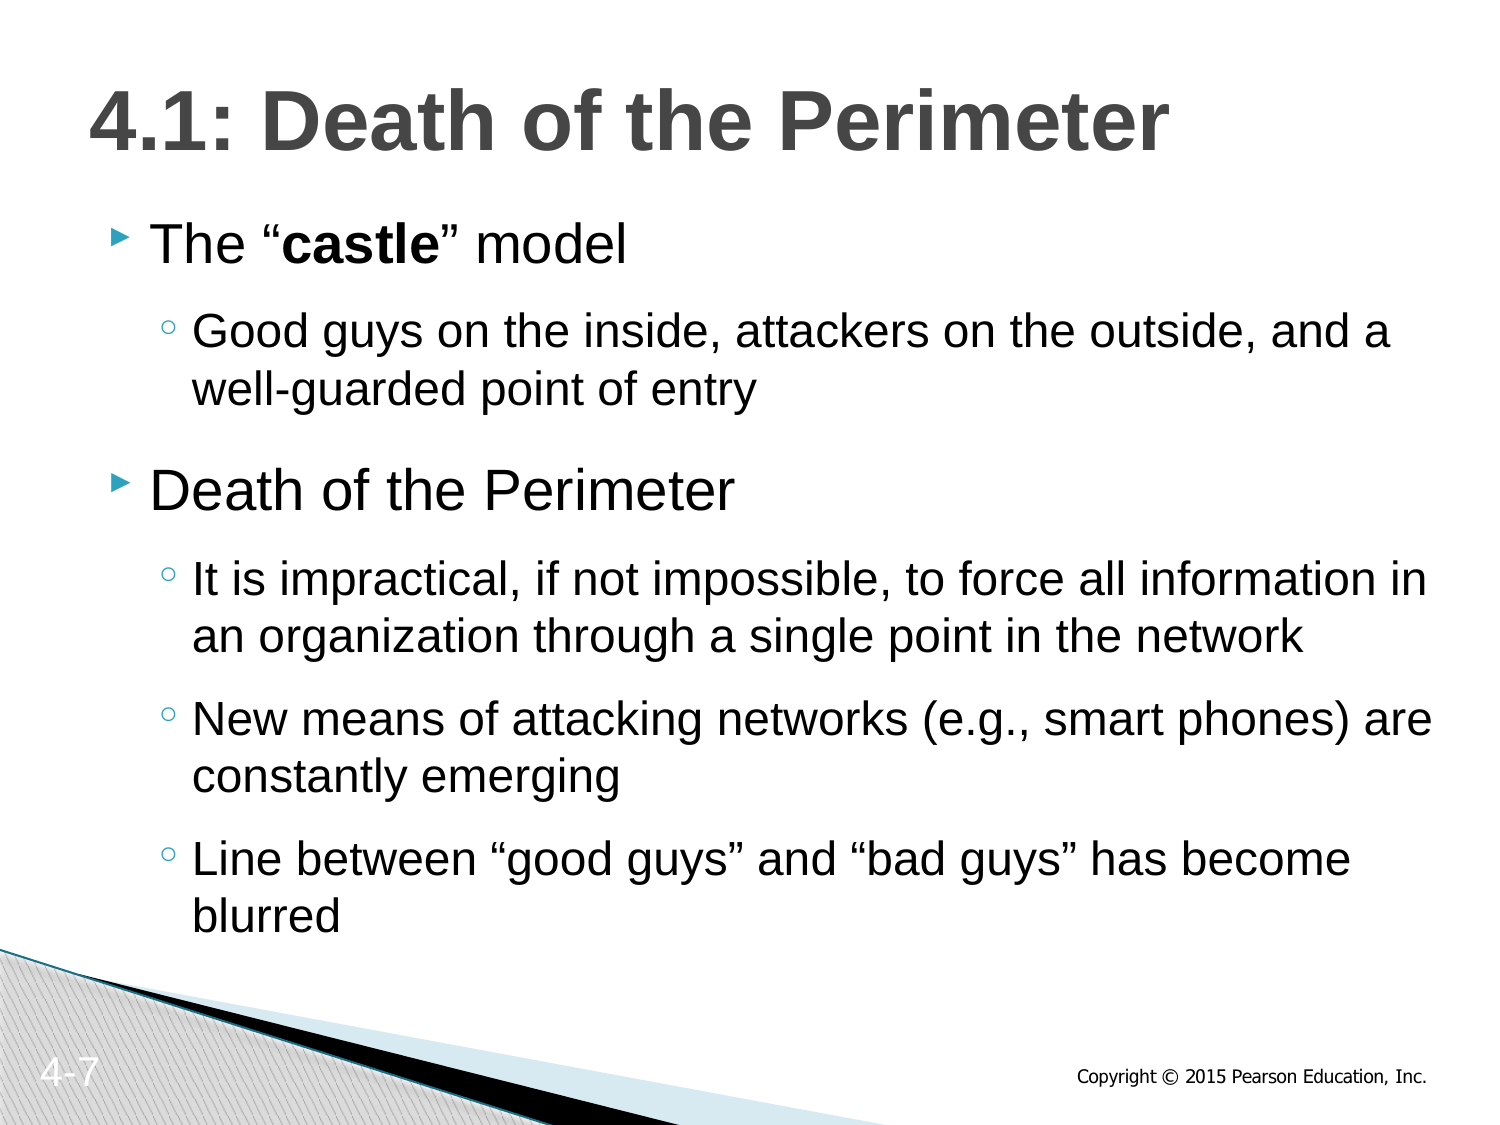

# 4.1: Death of the Perimeter
The “castle” model
Good guys on the inside, attackers on the outside, and a well-guarded point of entry
Death of the Perimeter
It is impractical, if not impossible, to force all information in an organization through a single point in the network
New means of attacking networks (e.g., smart phones) are constantly emerging
Line between “good guys” and “bad guys” has become blurred
4-7